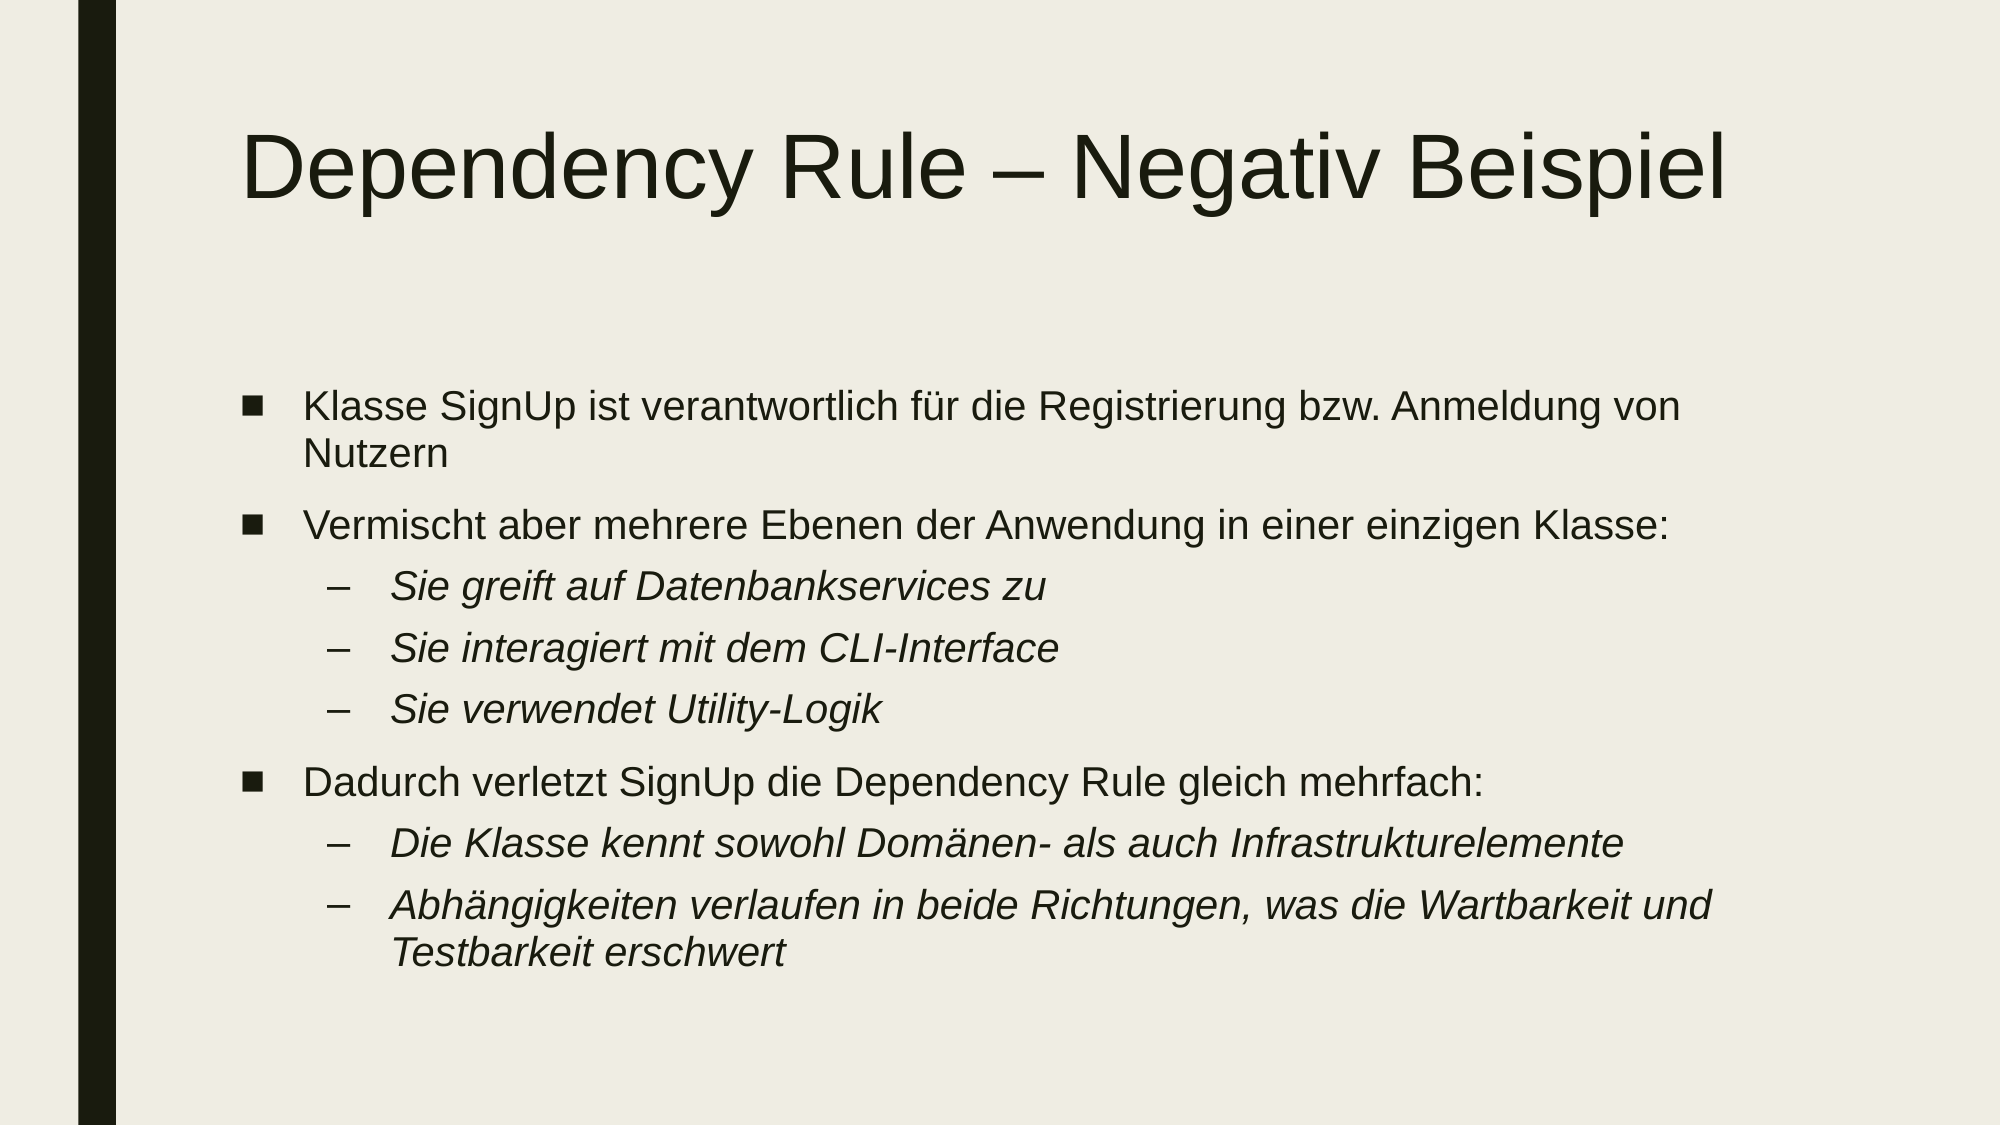

# Dependency Rule – Negativ Beispiel
Klasse SignUp ist verantwortlich für die Registrierung bzw. Anmeldung von Nutzern
Vermischt aber mehrere Ebenen der Anwendung in einer einzigen Klasse:
Sie greift auf Datenbankservices zu
Sie interagiert mit dem CLI-Interface
Sie verwendet Utility-Logik
Dadurch verletzt SignUp die Dependency Rule gleich mehrfach:
Die Klasse kennt sowohl Domänen- als auch Infrastrukturelemente
Abhängigkeiten verlaufen in beide Richtungen, was die Wartbarkeit und Testbarkeit erschwert